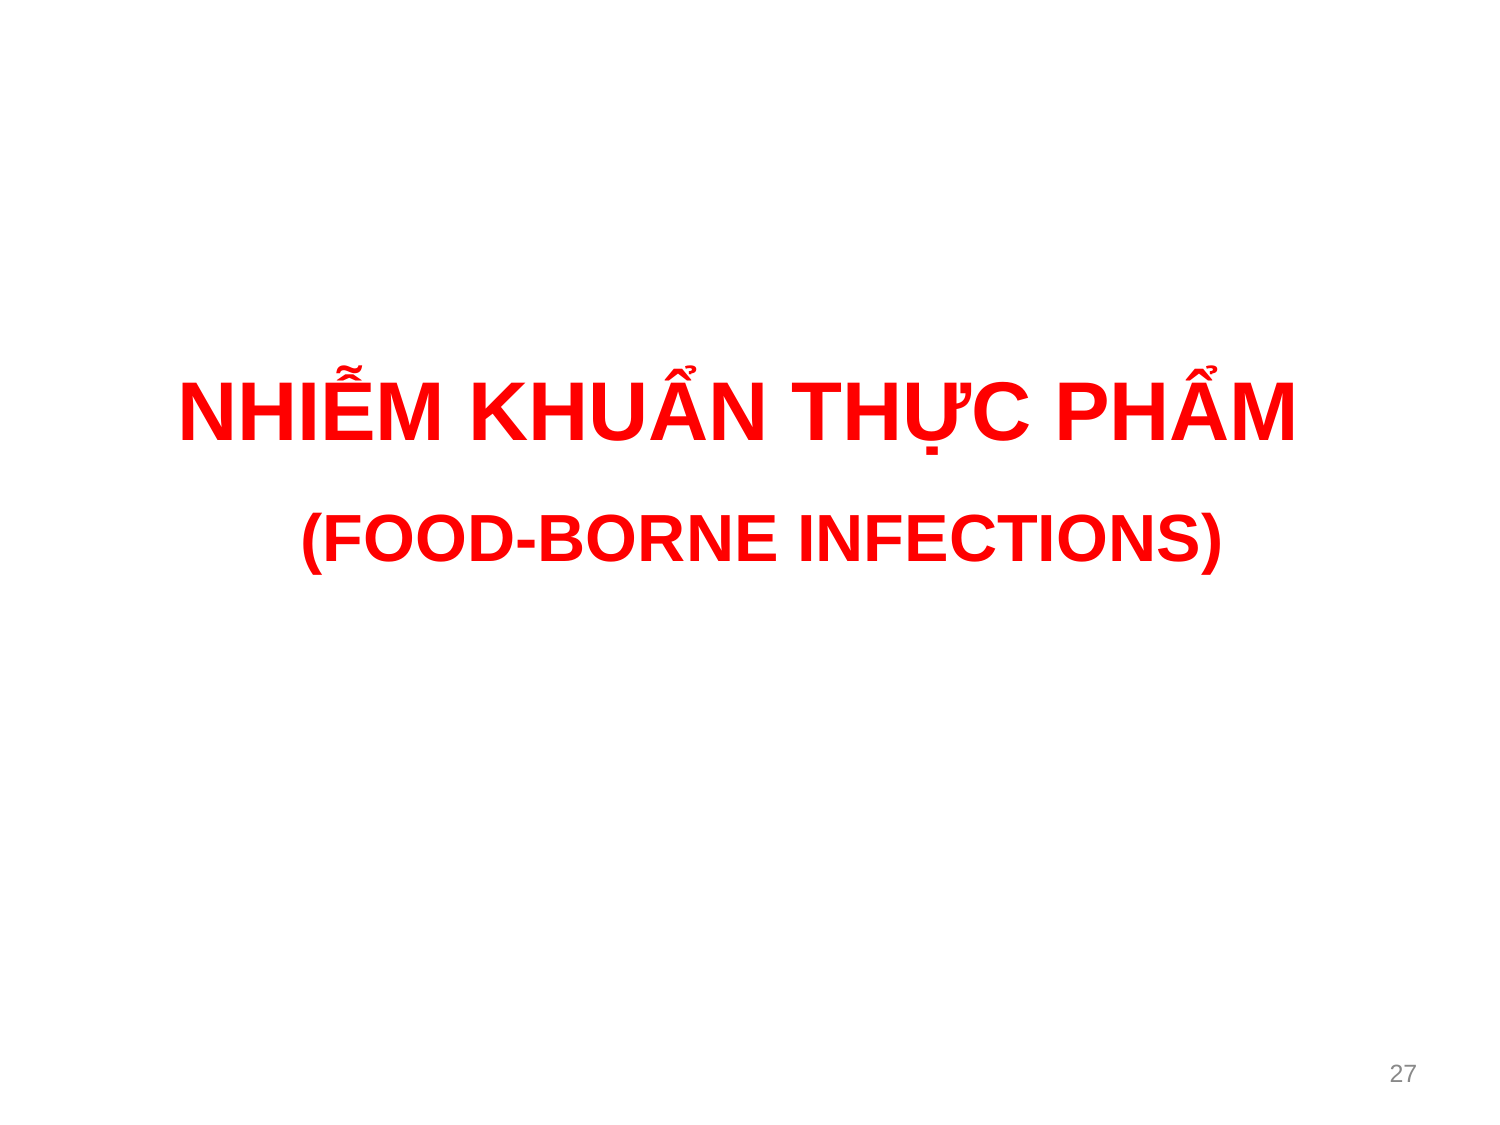

NHIỄM KHUẨN THỰC PHẨM
(FOOD-BORNE INFECTIONS)
27